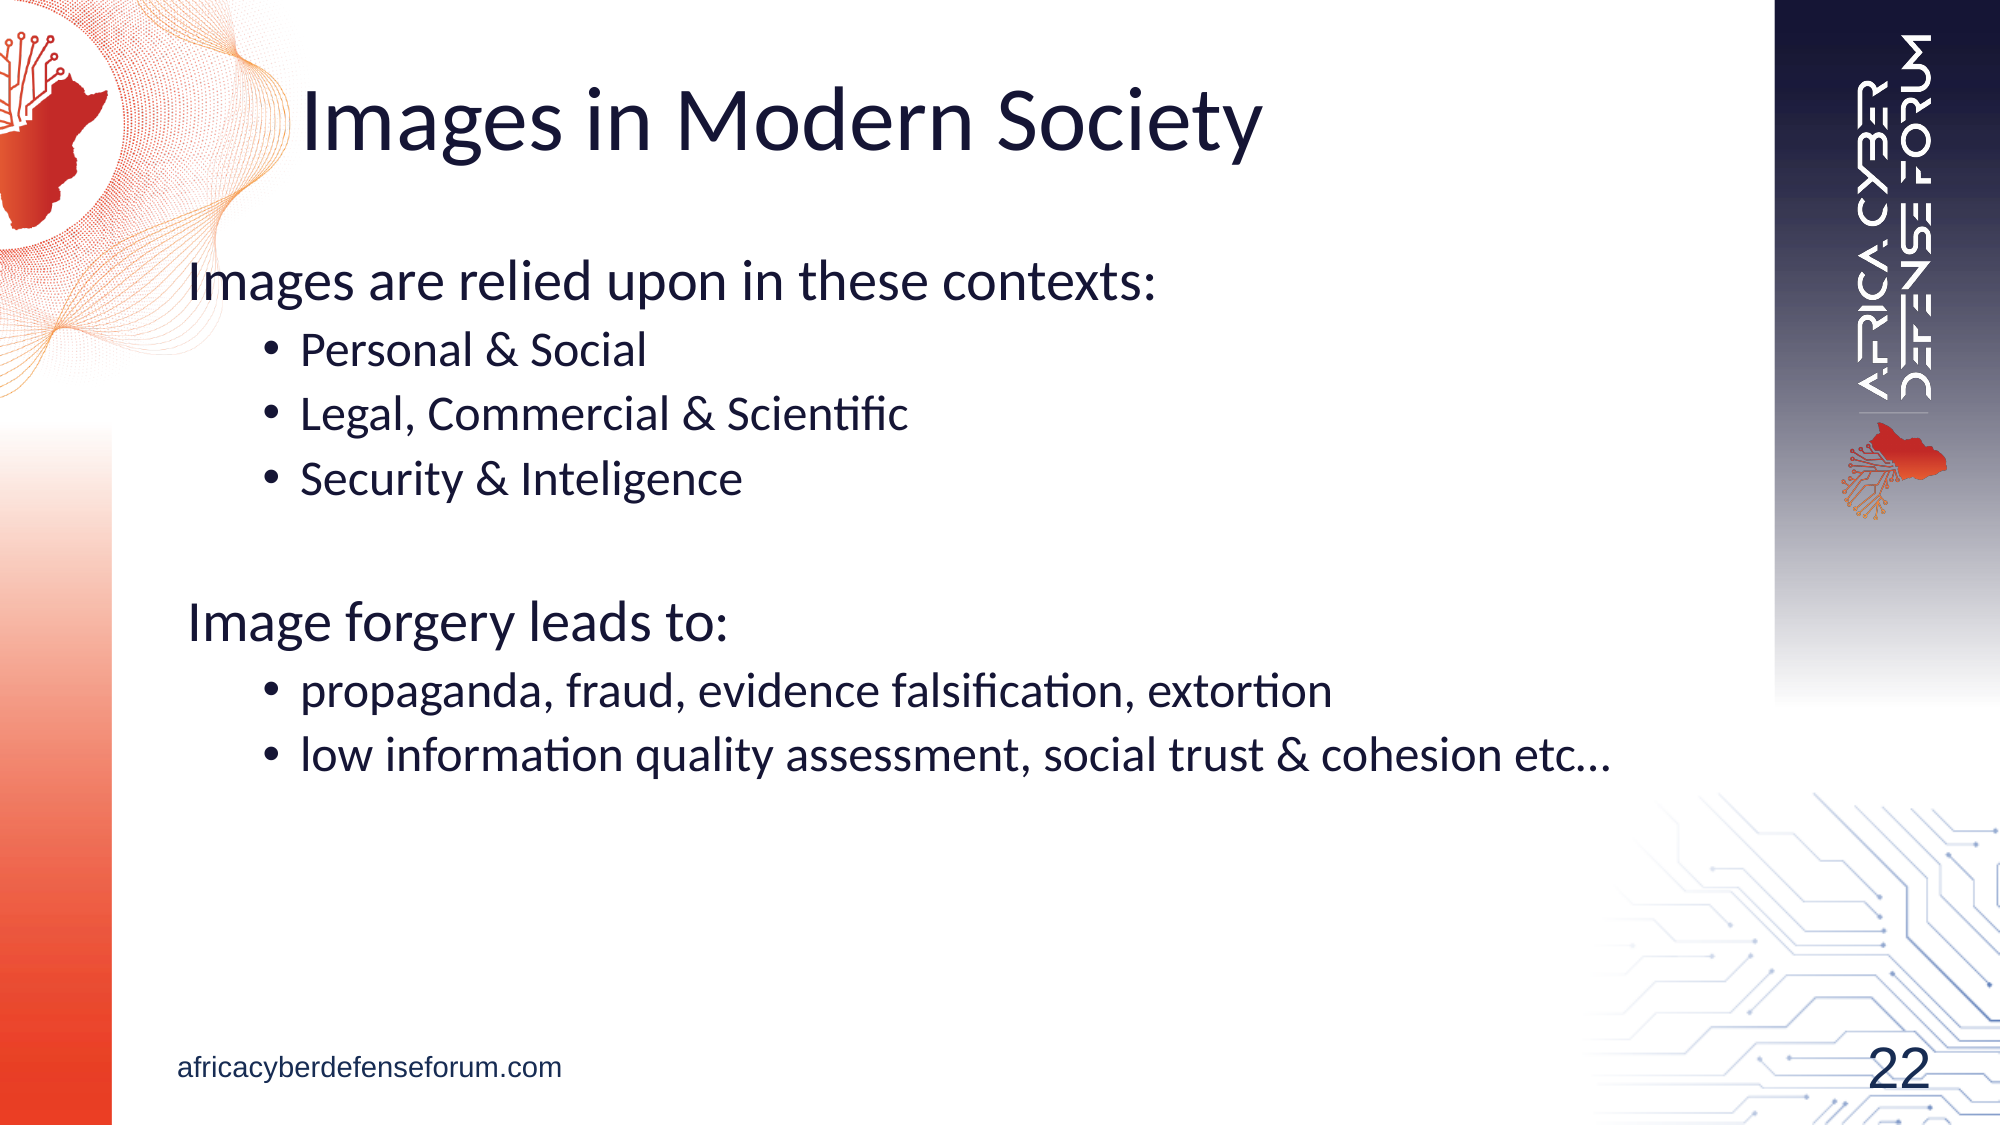

# Images in Modern Society
Images are relied upon in these contexts:
Personal & Social
Legal, Commercial & Scientific
Security & Inteligence

Image forgery leads to:
propaganda, fraud, evidence falsification, extortion
low information quality assessment, social trust & cohesion etc…